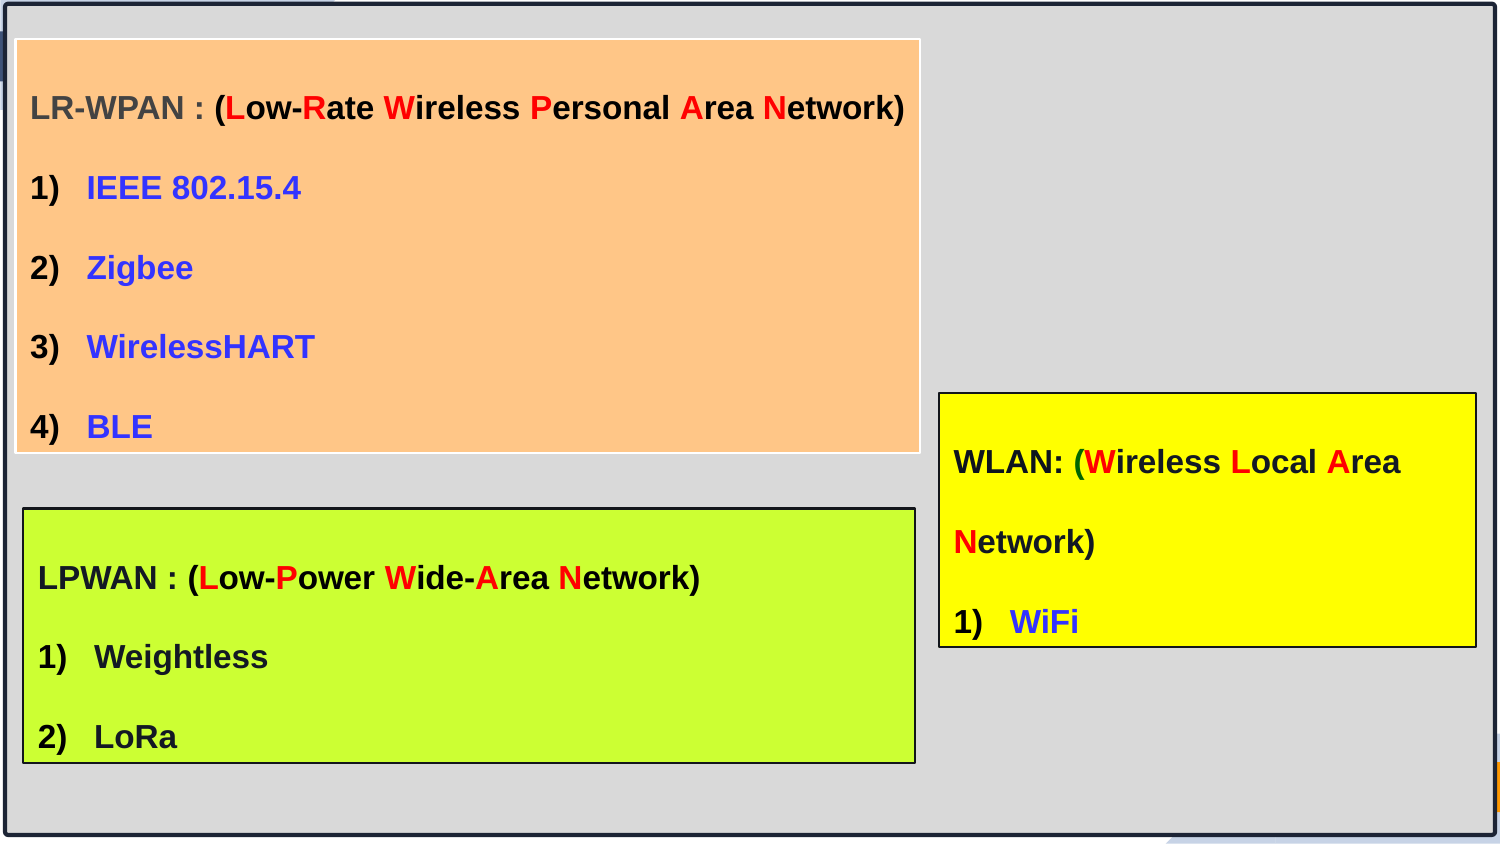

LR-WPAN : (Low-Rate Wireless Personal Area Network)
IEEE 802.15.4
Zigbee
WirelessHART
BLE
WLAN: (Wireless Local Area Network)

WiFi
LPWAN : (Low-Power Wide-Area Network)
Weightless
LoRa